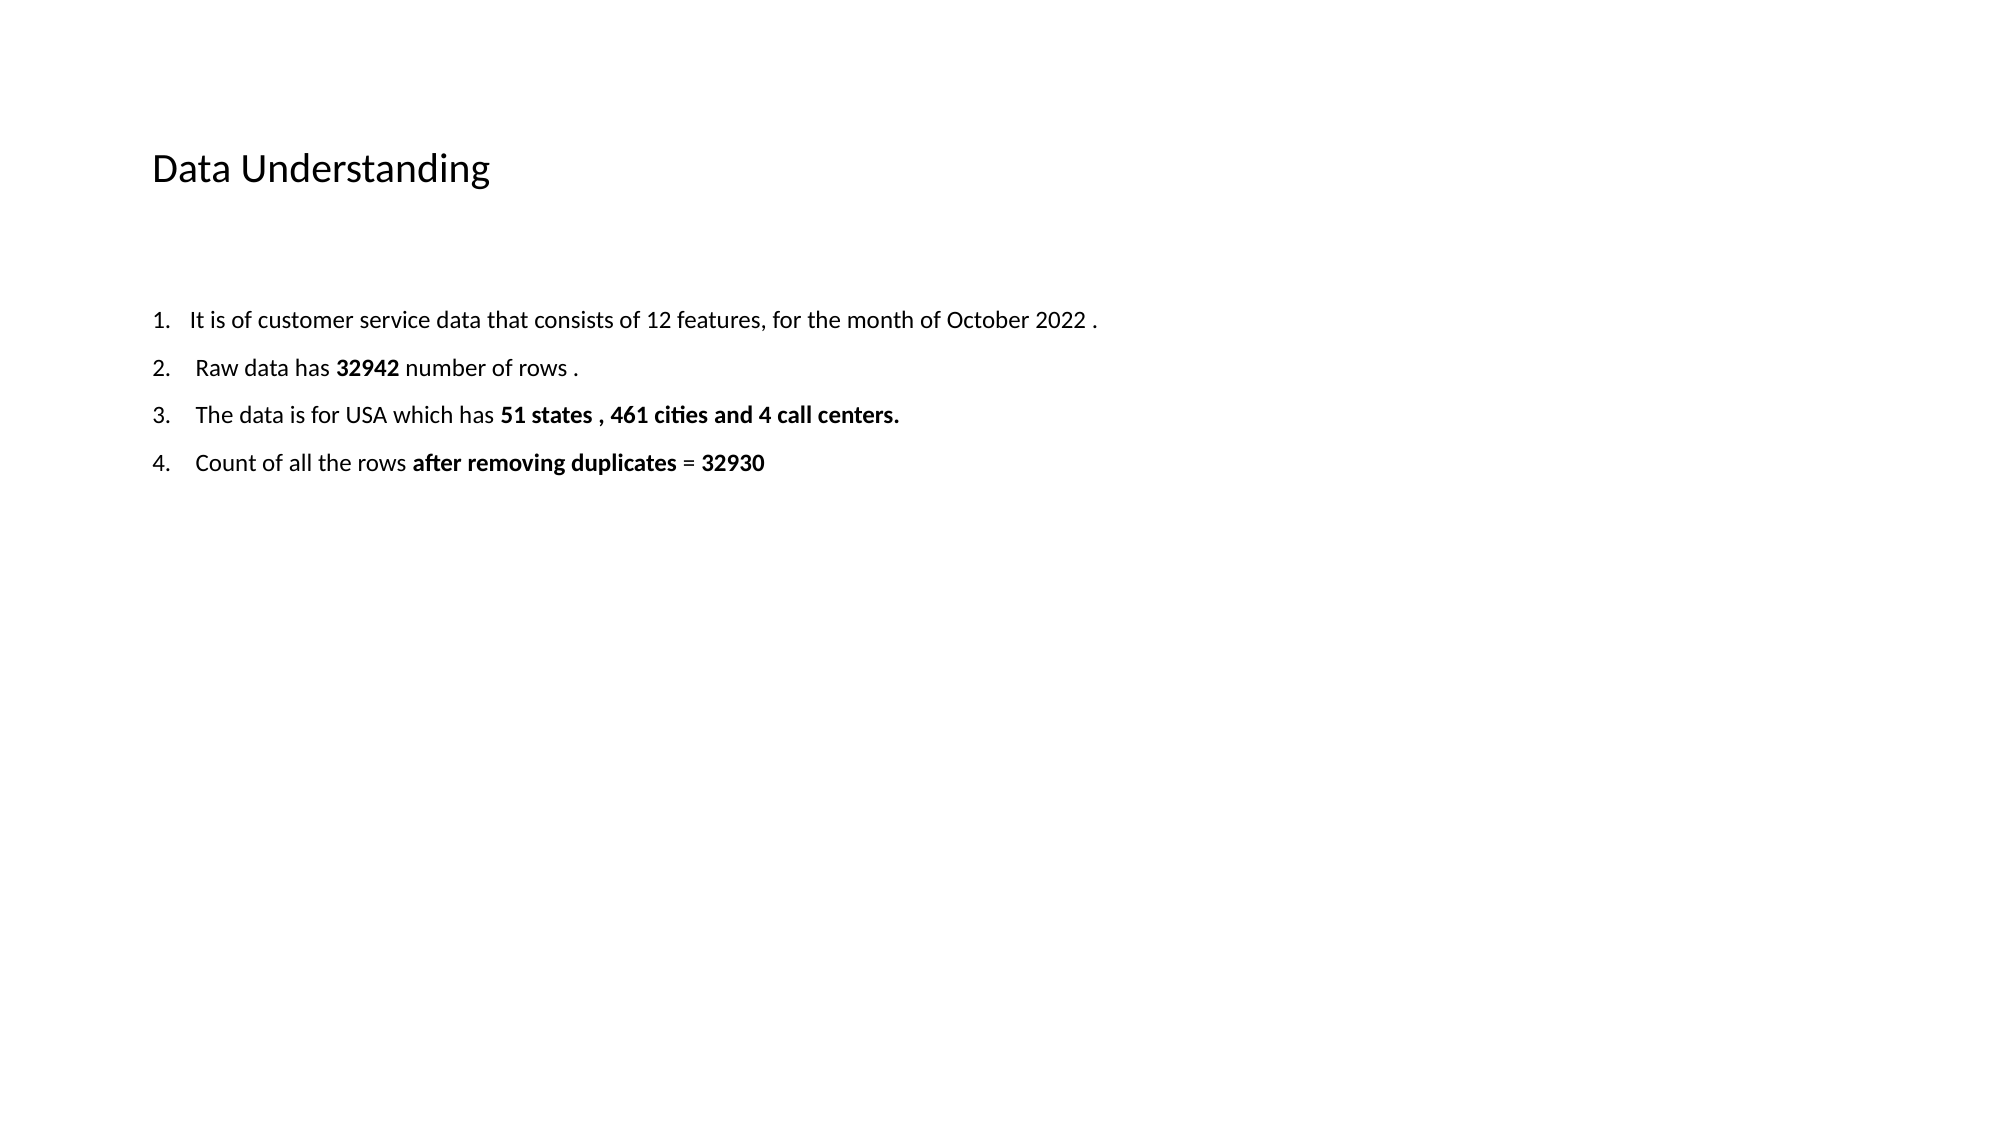

# Data Understanding
It is of customer service data that consists of 12 features, for the month of October 2022 .
 Raw data has 32942 number of rows .
 The data is for USA which has 51 states , 461 cities and 4 call centers.
 Count of all the rows after removing duplicates = 32930